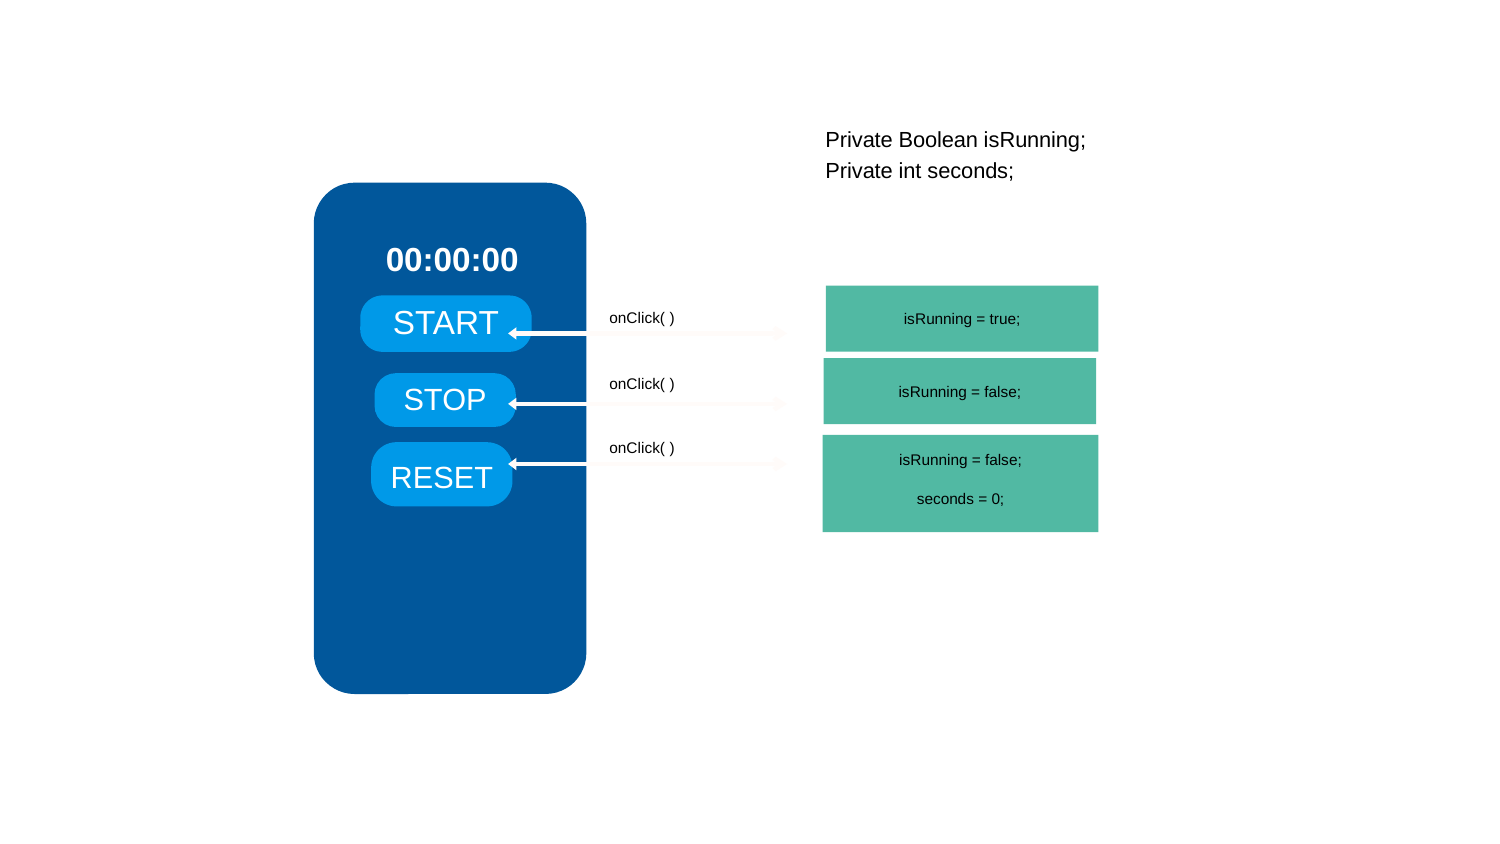

Private Boolean isRunning;

Private int seconds;

00:00:00
Start
Stop
Reset
isRunning = true;
onClick( )

isRunning = false;
onClick( )

onClick( )
isRunning = false;

seconds = 0;